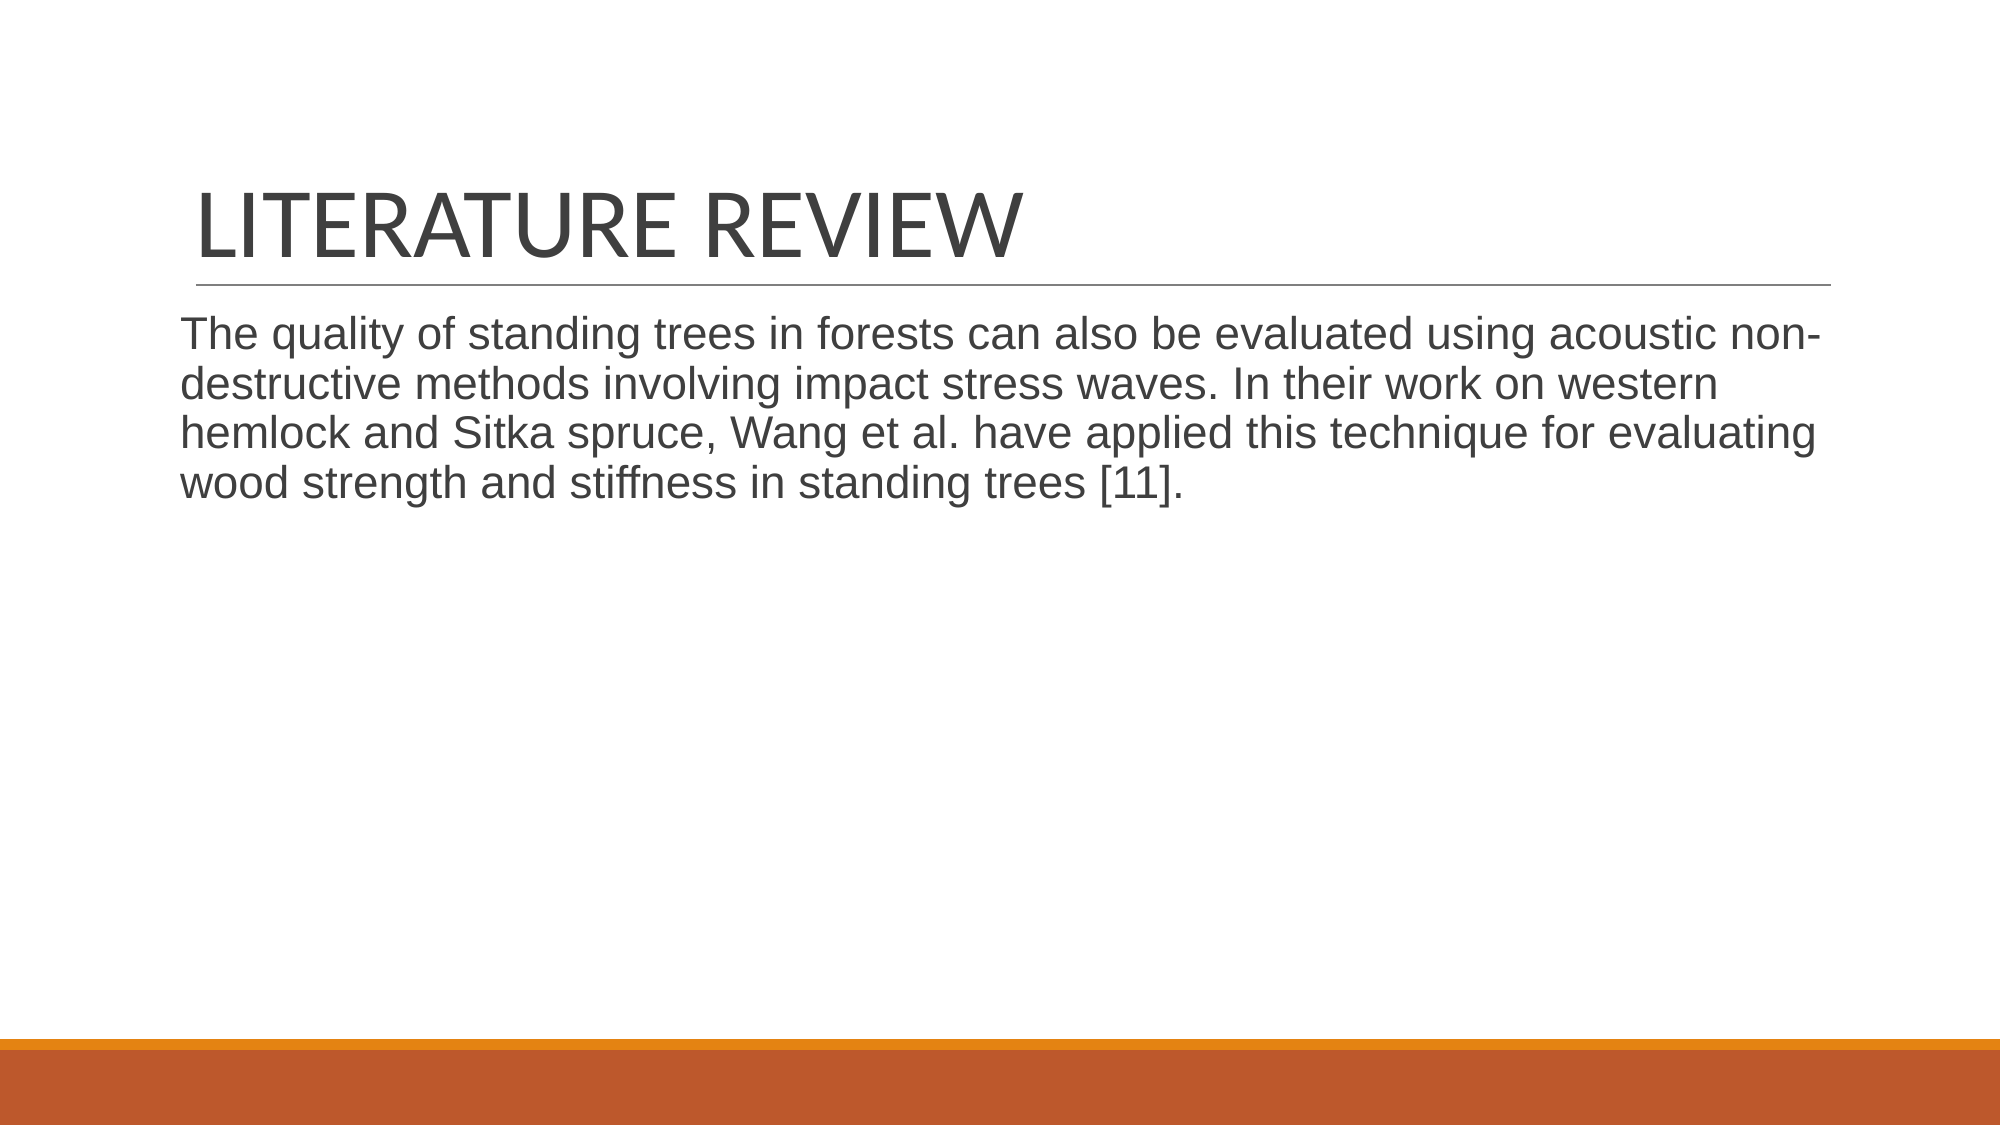

# LITERATURE REVIEW
The quality of standing trees in forests can also be evaluated using acoustic non-destructive methods involving impact stress waves. In their work on western hemlock and Sitka spruce, Wang et al. have applied this technique for evaluating wood strength and stiffness in standing trees [11].